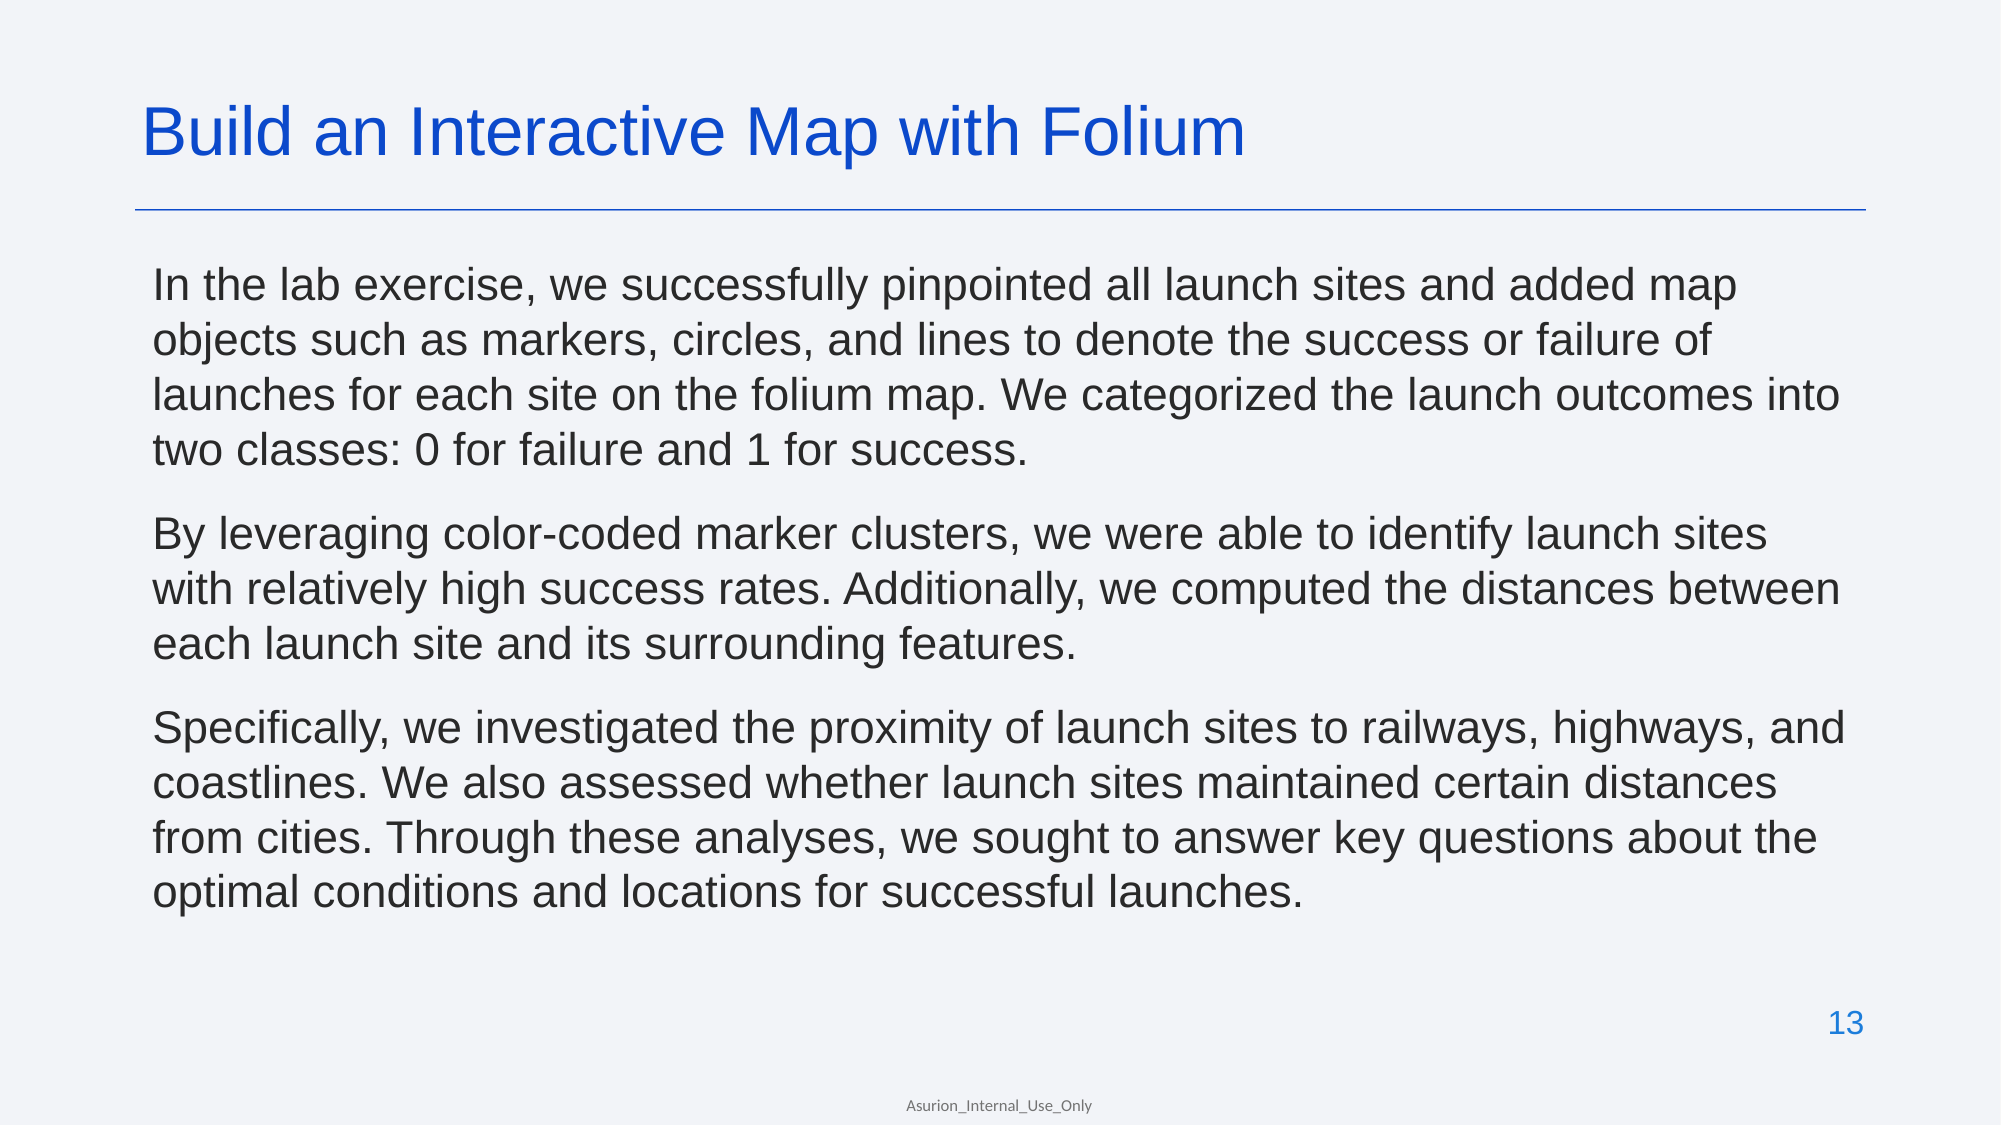

Build an Interactive Map with Folium
In the lab exercise, we successfully pinpointed all launch sites and added map objects such as markers, circles, and lines to denote the success or failure of launches for each site on the folium map. We categorized the launch outcomes into two classes: 0 for failure and 1 for success.
By leveraging color-coded marker clusters, we were able to identify launch sites with relatively high success rates. Additionally, we computed the distances between each launch site and its surrounding features.
Specifically, we investigated the proximity of launch sites to railways, highways, and coastlines. We also assessed whether launch sites maintained certain distances from cities. Through these analyses, we sought to answer key questions about the optimal conditions and locations for successful launches.

13